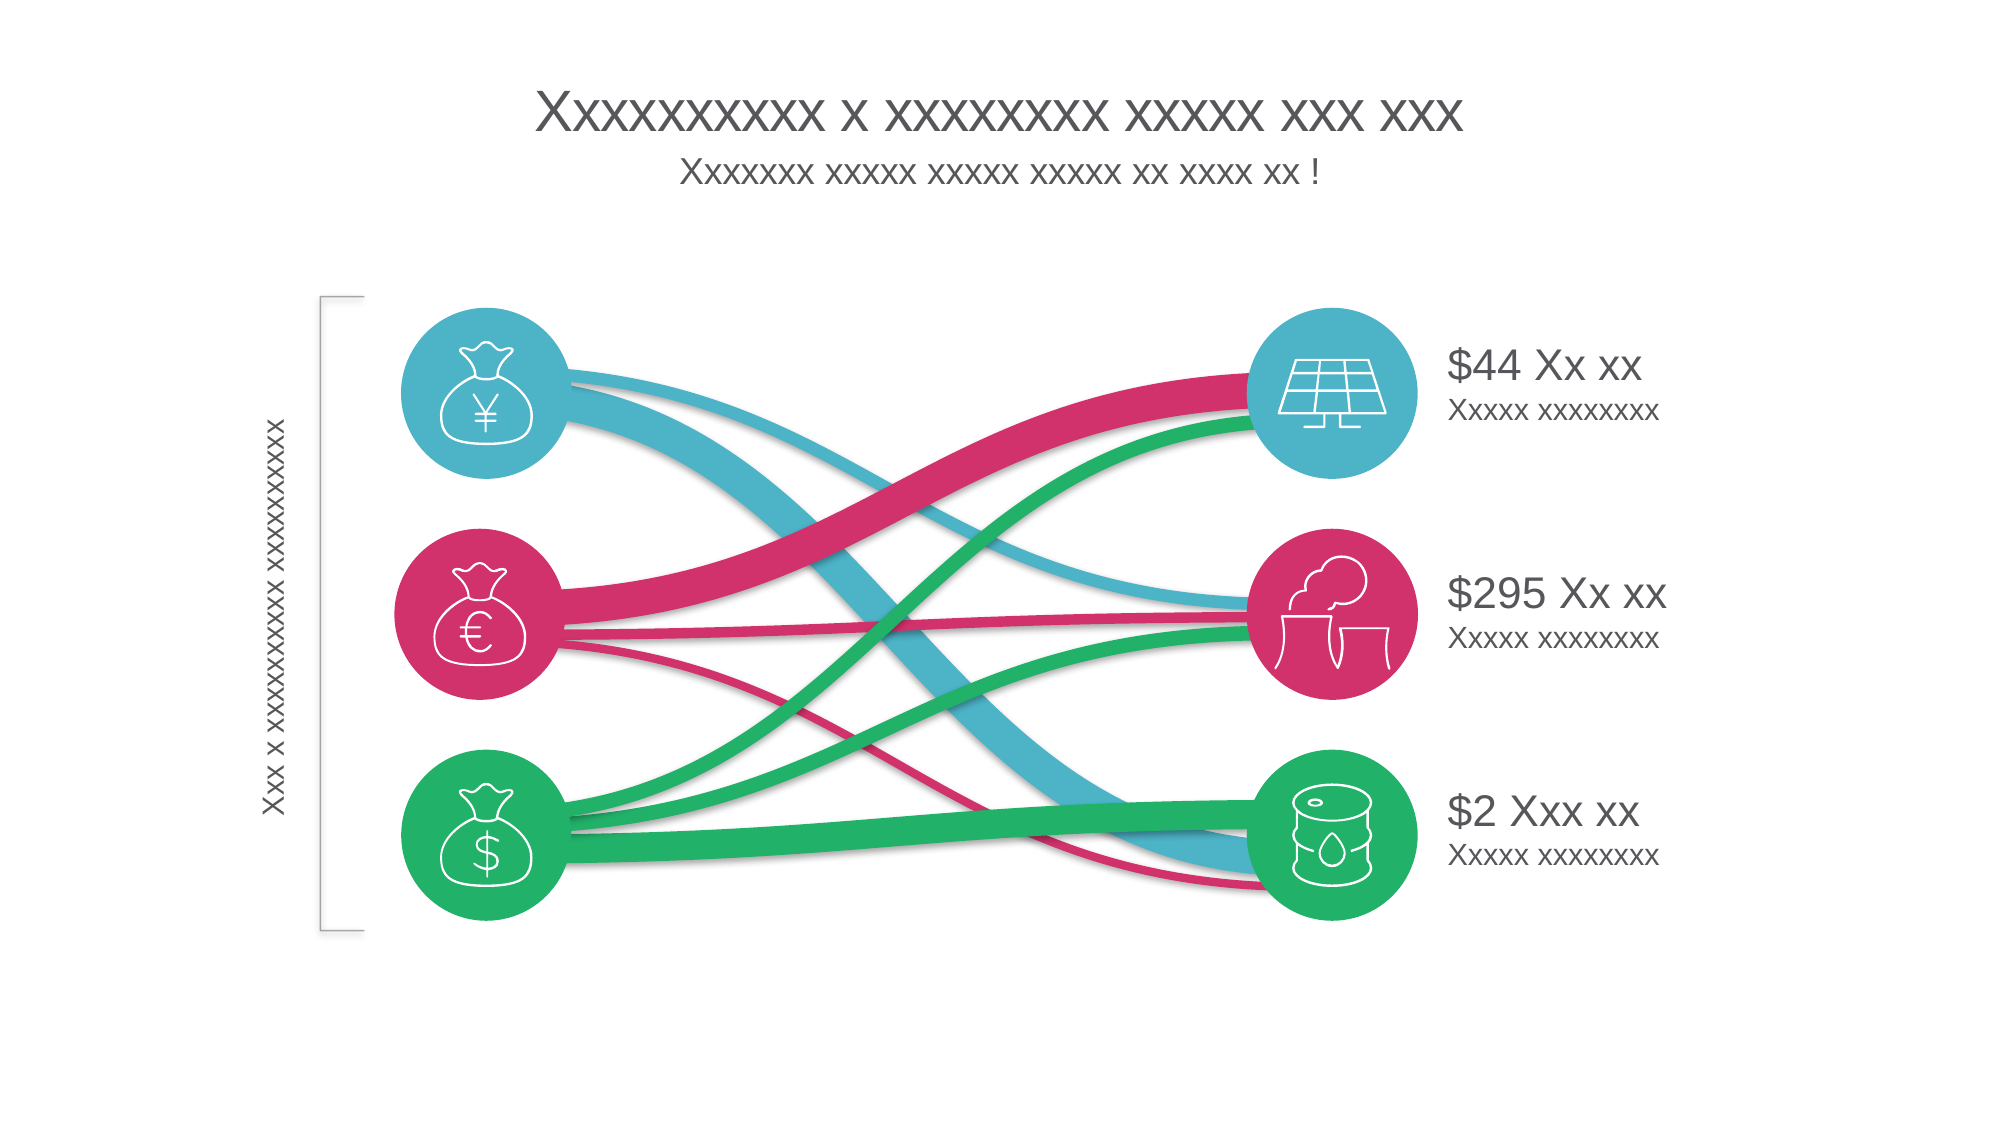

# Xxxxxxxxxx x xxxxxxxx xxxxx xxx xxx
Xxxxxxx xxxxx xxxxx xxxxx xx xxxx xx !

$44 Xx xx
Xxxxx xxxxxxxx

$295 Xx xx
Xxxxx xxxxxxxx
Xxx x xxxxxxxxxx xxxxxxxxxx

$2 Xxx xx
Xxxxx xxxxxxxx